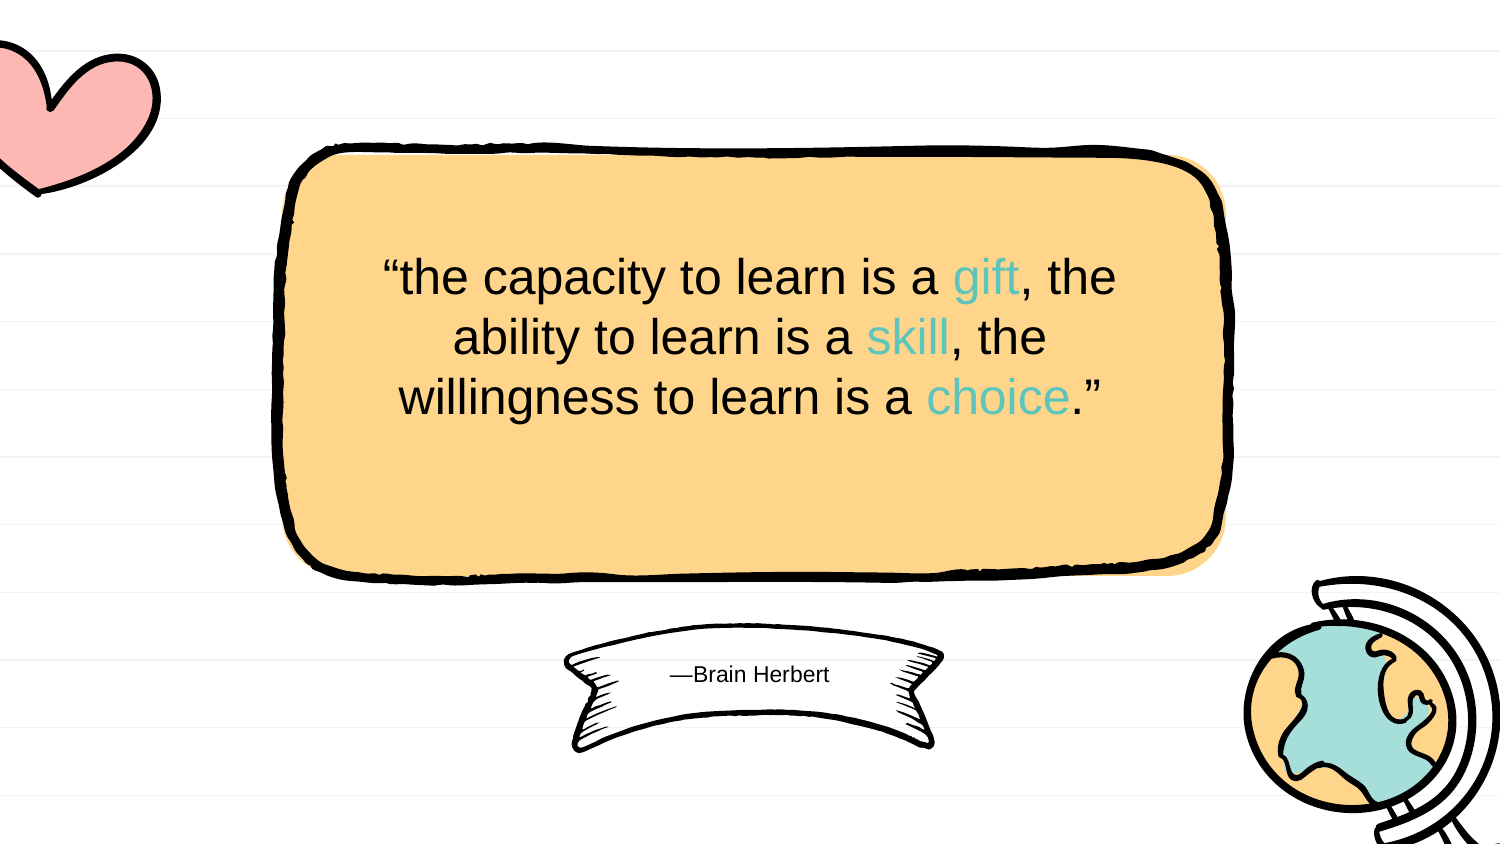

“the capacity to learn is a gift, the ability to learn is a skill, the willingness to learn is a choice.”

# —Brain Herbert